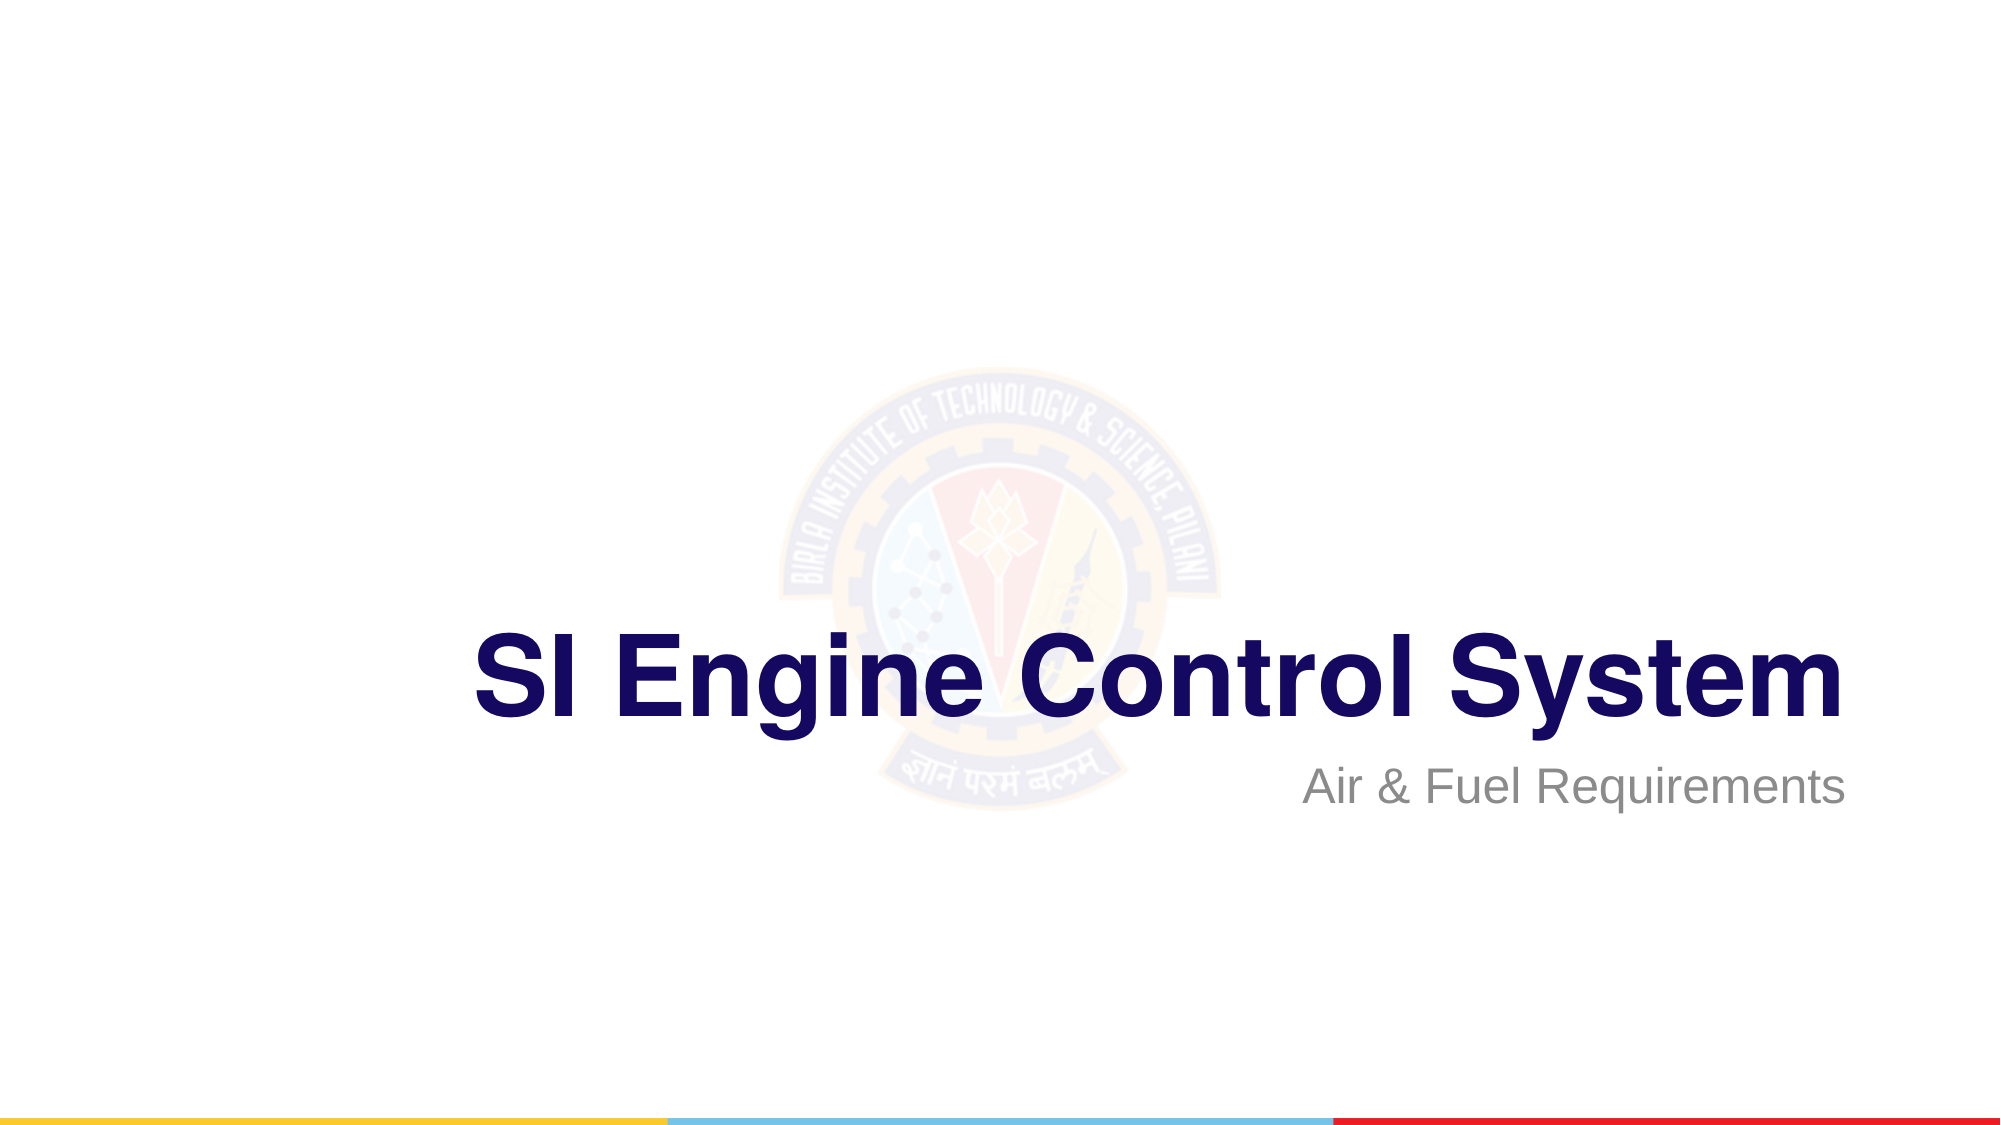

# SI Engine Control System
Air & Fuel Requirements